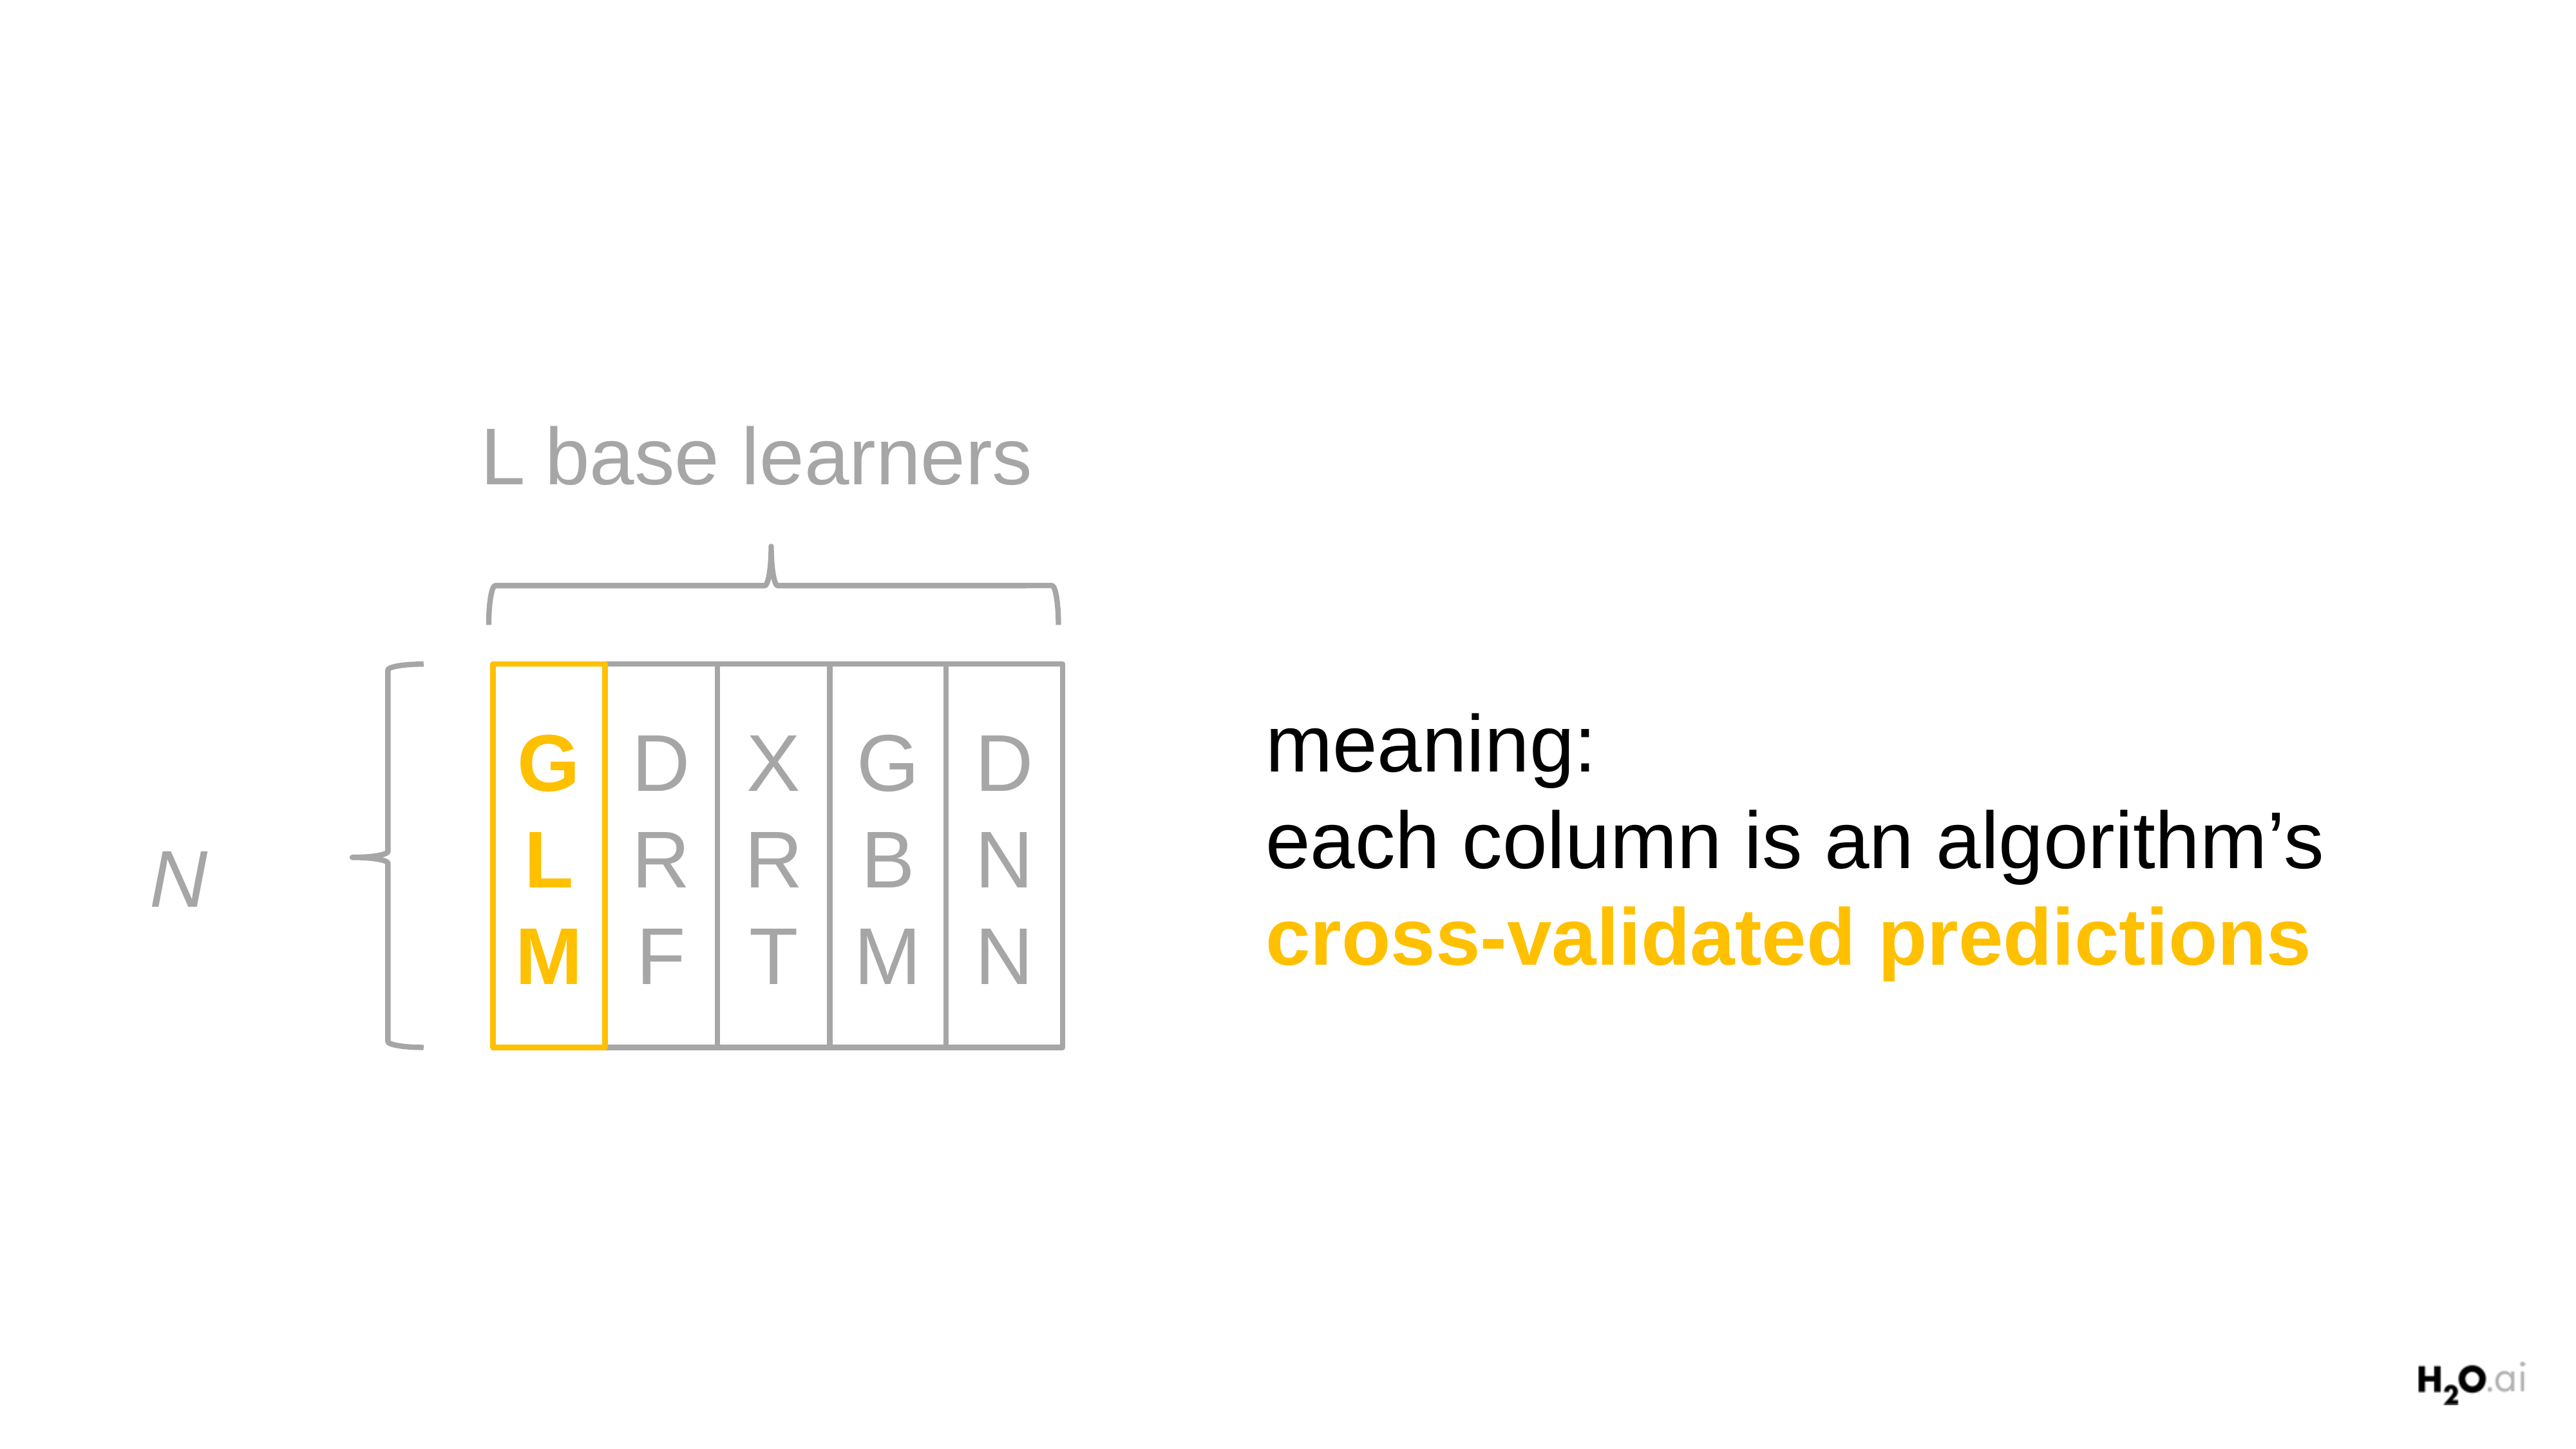

L base learners

G
LM

DR
F

X
R
T

GBM

DNN

N
meaning:
each column is an algorithm’s
cross-validated predictions